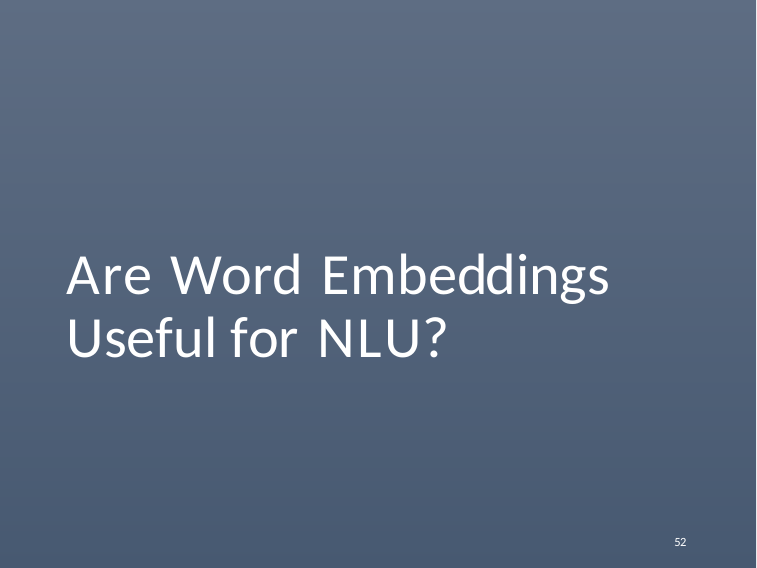

# Are Word Embeddings Useful for NLU?

52